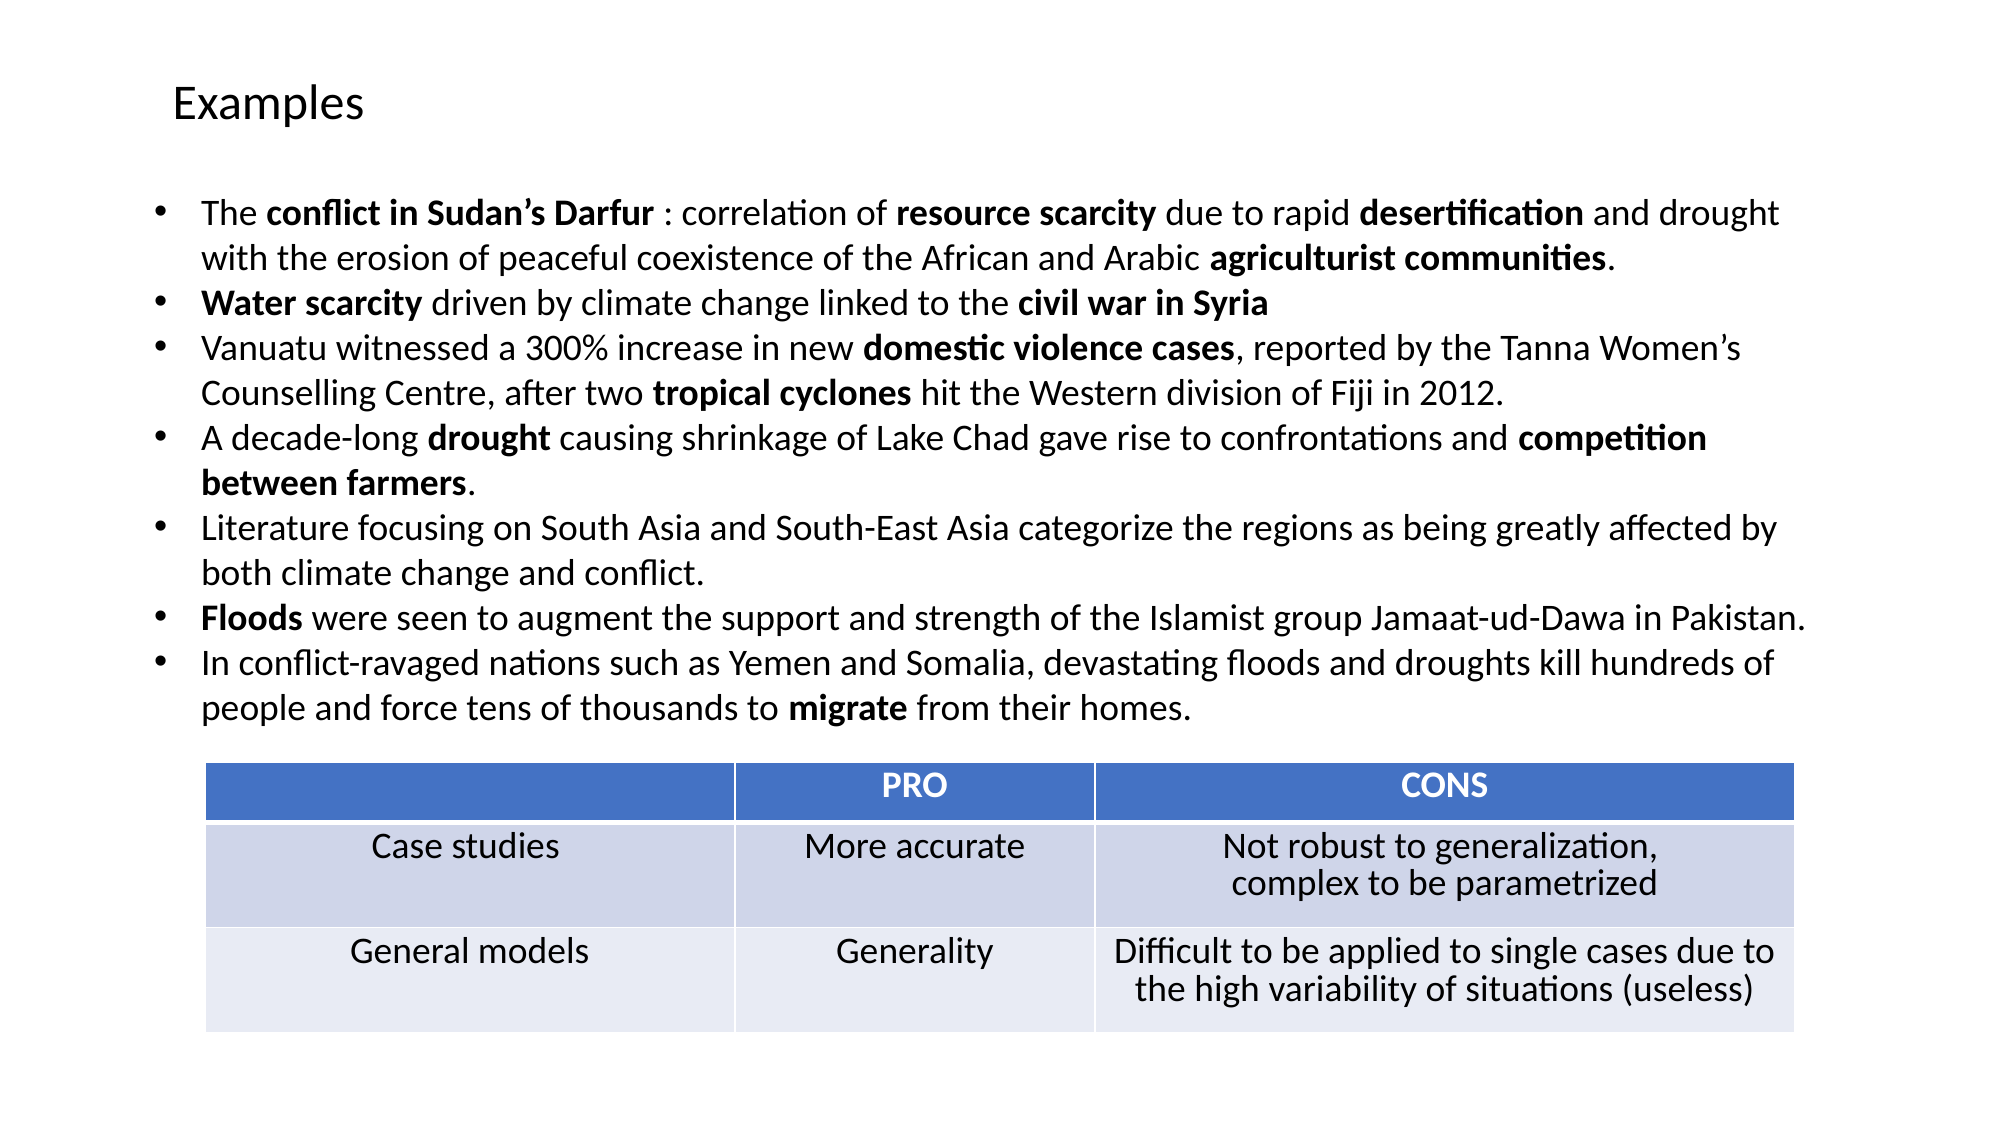

Examples
The conflict in Sudan’s Darfur : correlation of resource scarcity due to rapid desertification and drought with the erosion of peaceful coexistence of the African and Arabic agriculturist communities.
Water scarcity driven by climate change linked to the civil war in Syria
Vanuatu witnessed a 300% increase in new domestic violence cases, reported by the Tanna Women’s Counselling Centre, after two tropical cyclones hit the Western division of Fiji in 2012.
A decade-long drought causing shrinkage of Lake Chad gave rise to confrontations and competition between farmers.
Literature focusing on South Asia and South-East Asia categorize the regions as being greatly affected by both climate change and conflict.
Floods were seen to augment the support and strength of the Islamist group Jamaat-ud-Dawa in Pakistan.
In conflict-ravaged nations such as Yemen and Somalia, devastating floods and droughts kill hundreds of people and force tens of thousands to migrate from their homes.
|  | PRO | CONS |
| --- | --- | --- |
| Case studies | More accurate | Not robust to generalization, complex to be parametrized |
| General models | Generality | Difficult to be applied to single cases due to the high variability of situations (useless) |